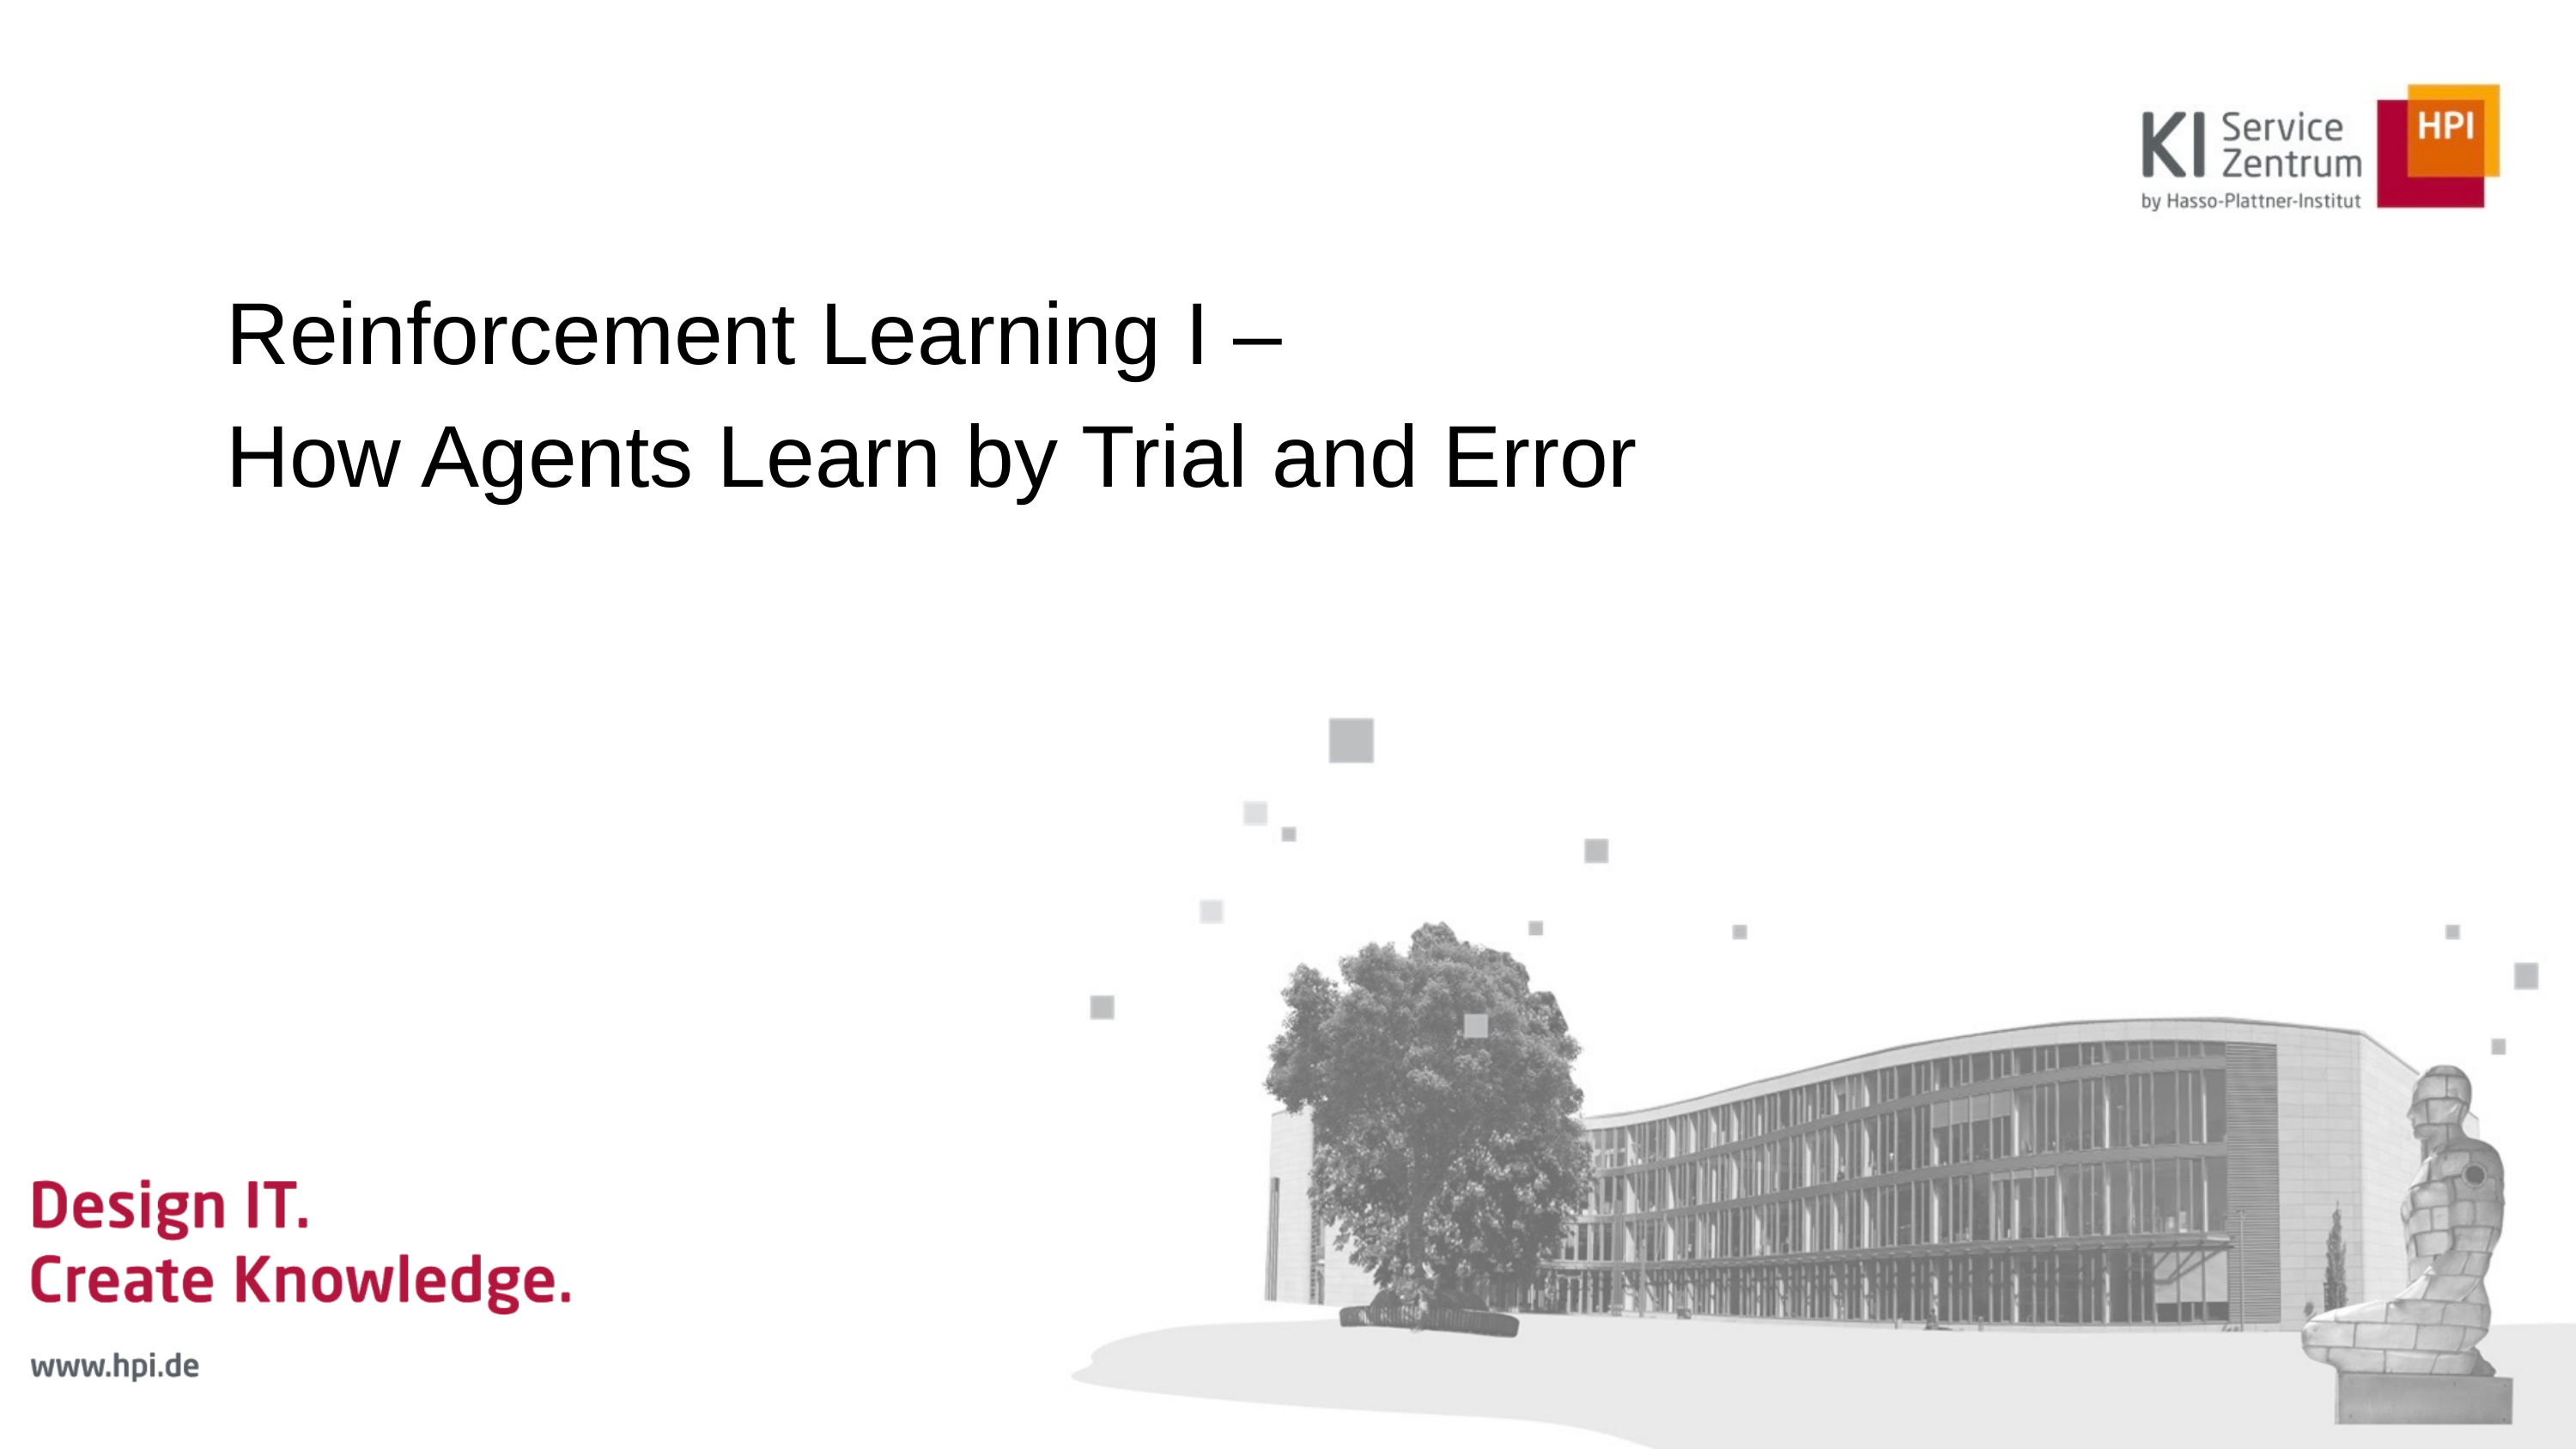

Reinforcement Learning I –
How Agents Learn by Trial and Error